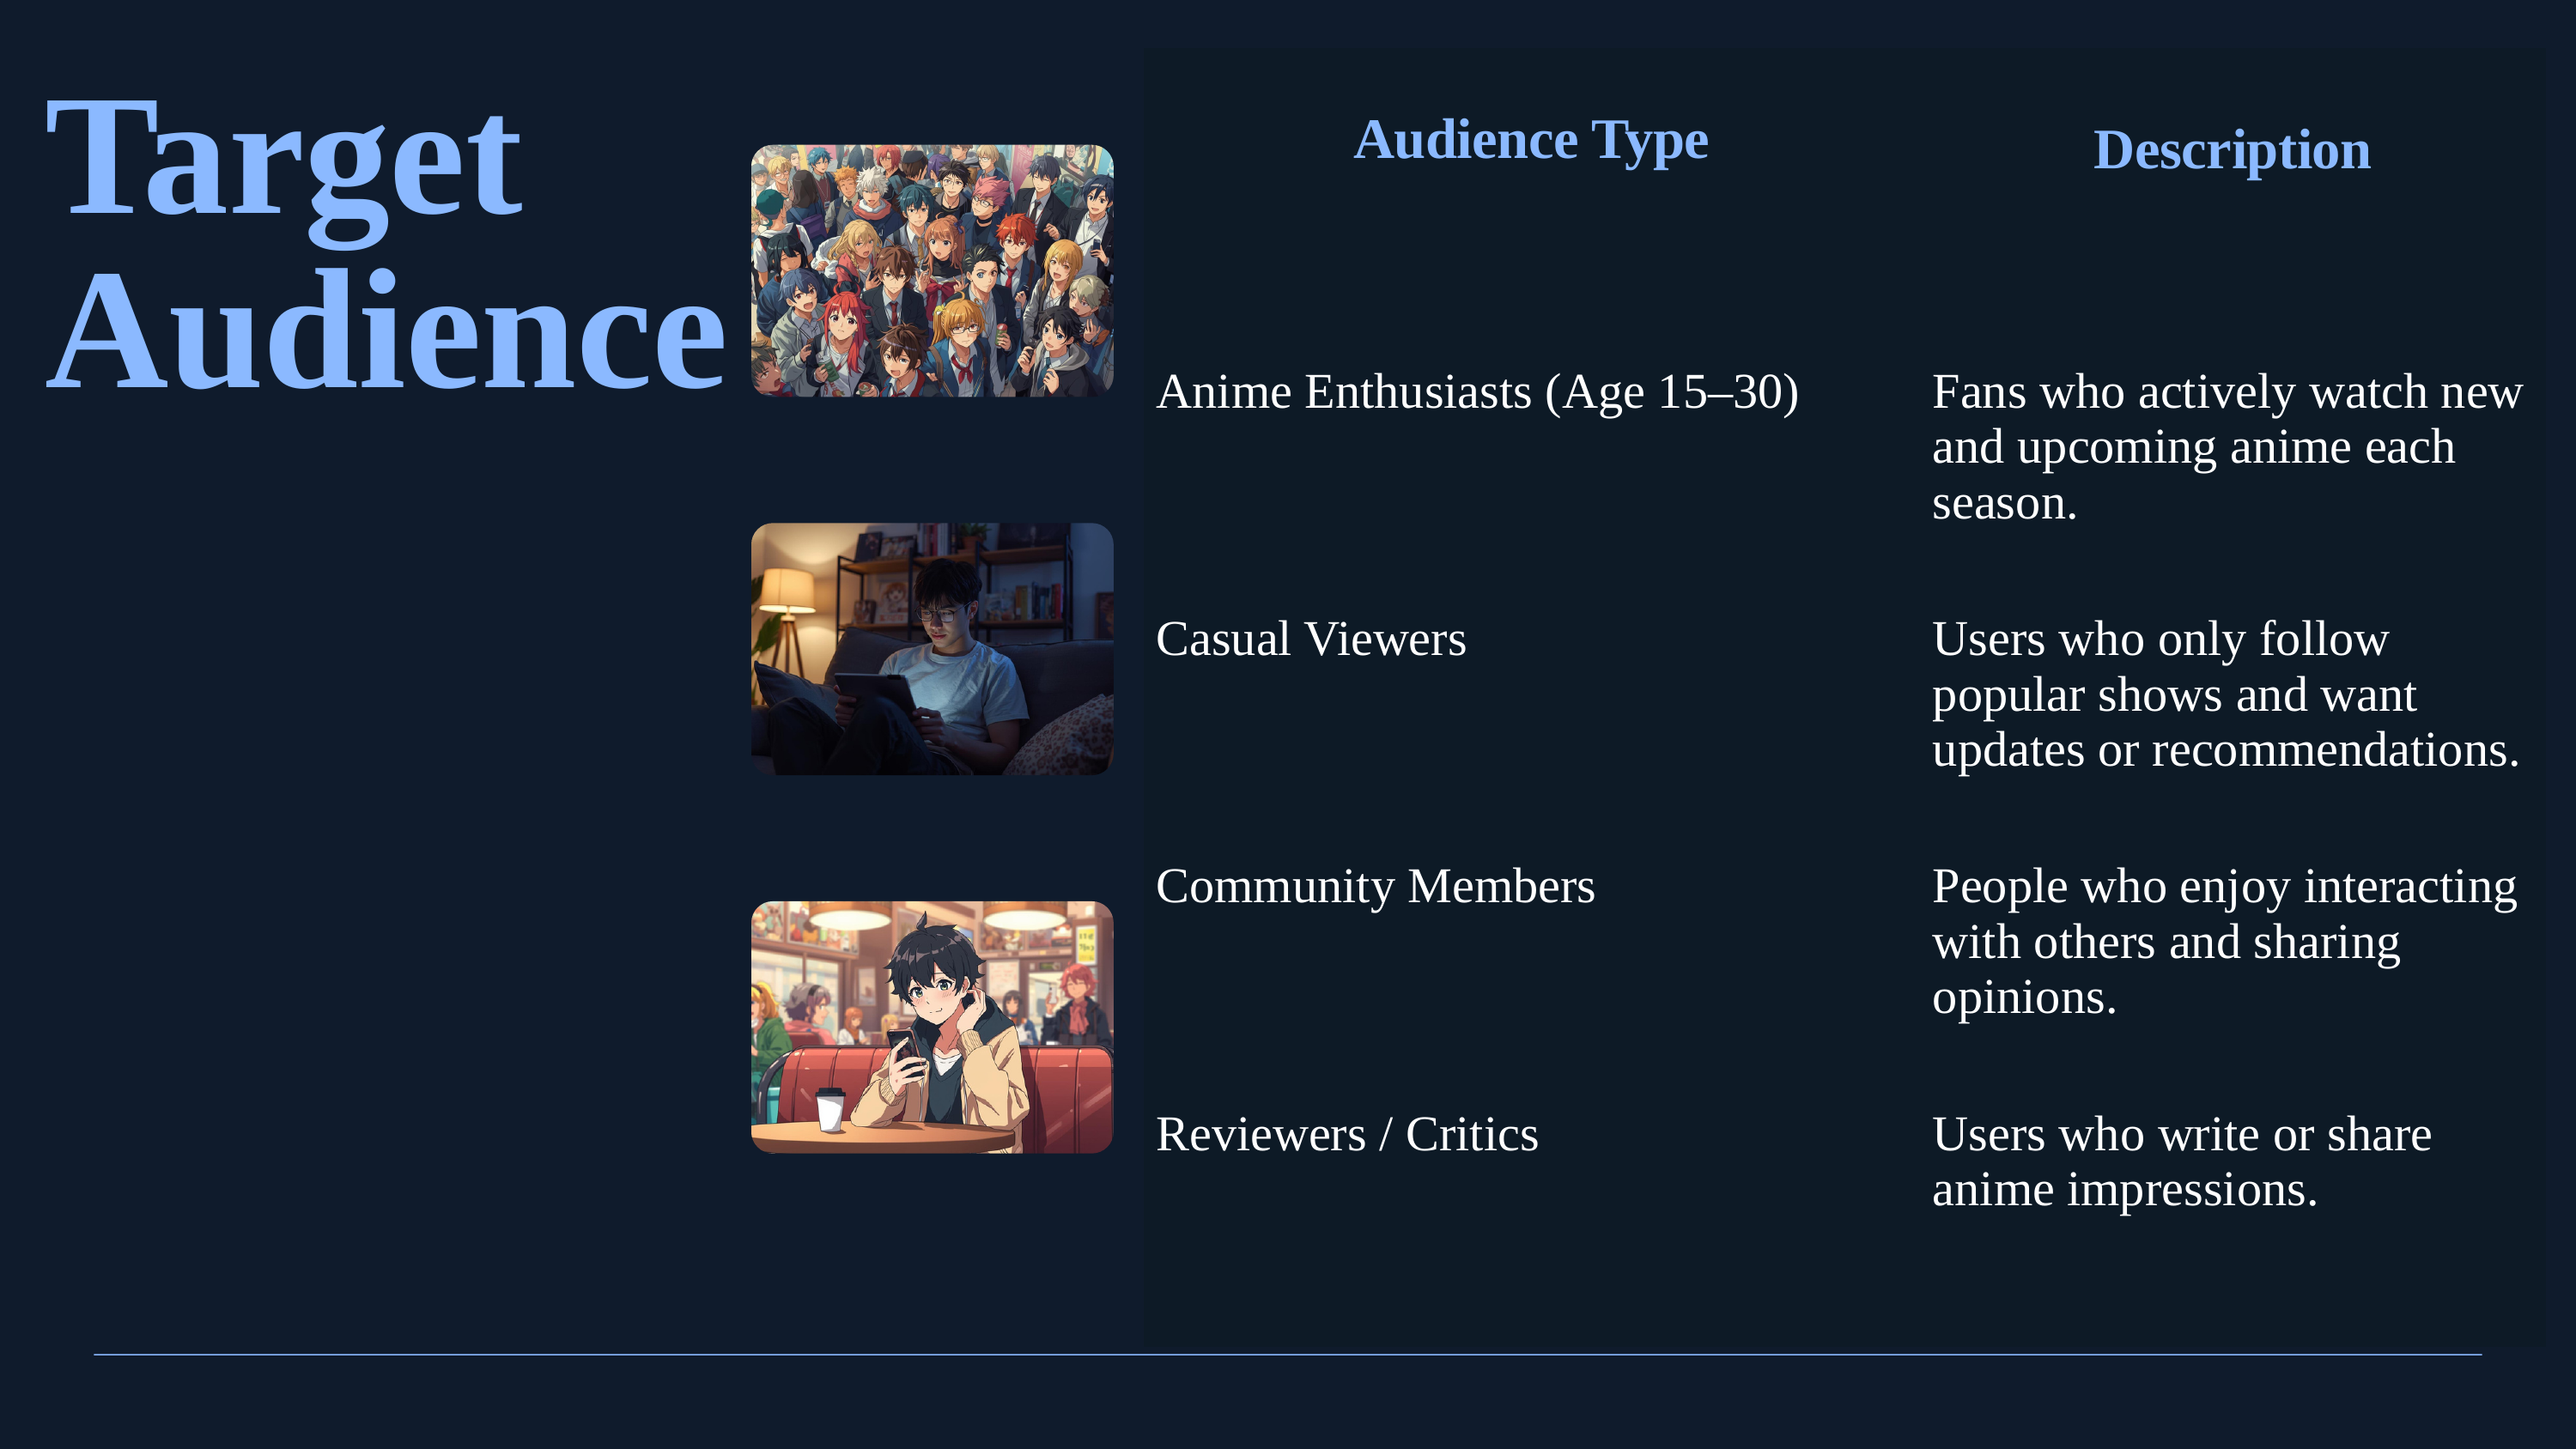

| Audience Type | Description |
| --- | --- |
| Anime Enthusiasts (Age 15–30) | Fans who actively watch new and upcoming anime each season. |
| Casual Viewers | Users who only follow popular shows and want updates or recommendations. |
| Community Members | People who enjoy interacting with others and sharing opinions. |
| Reviewers / Critics | Users who write or share anime impressions. |

Target

Audience